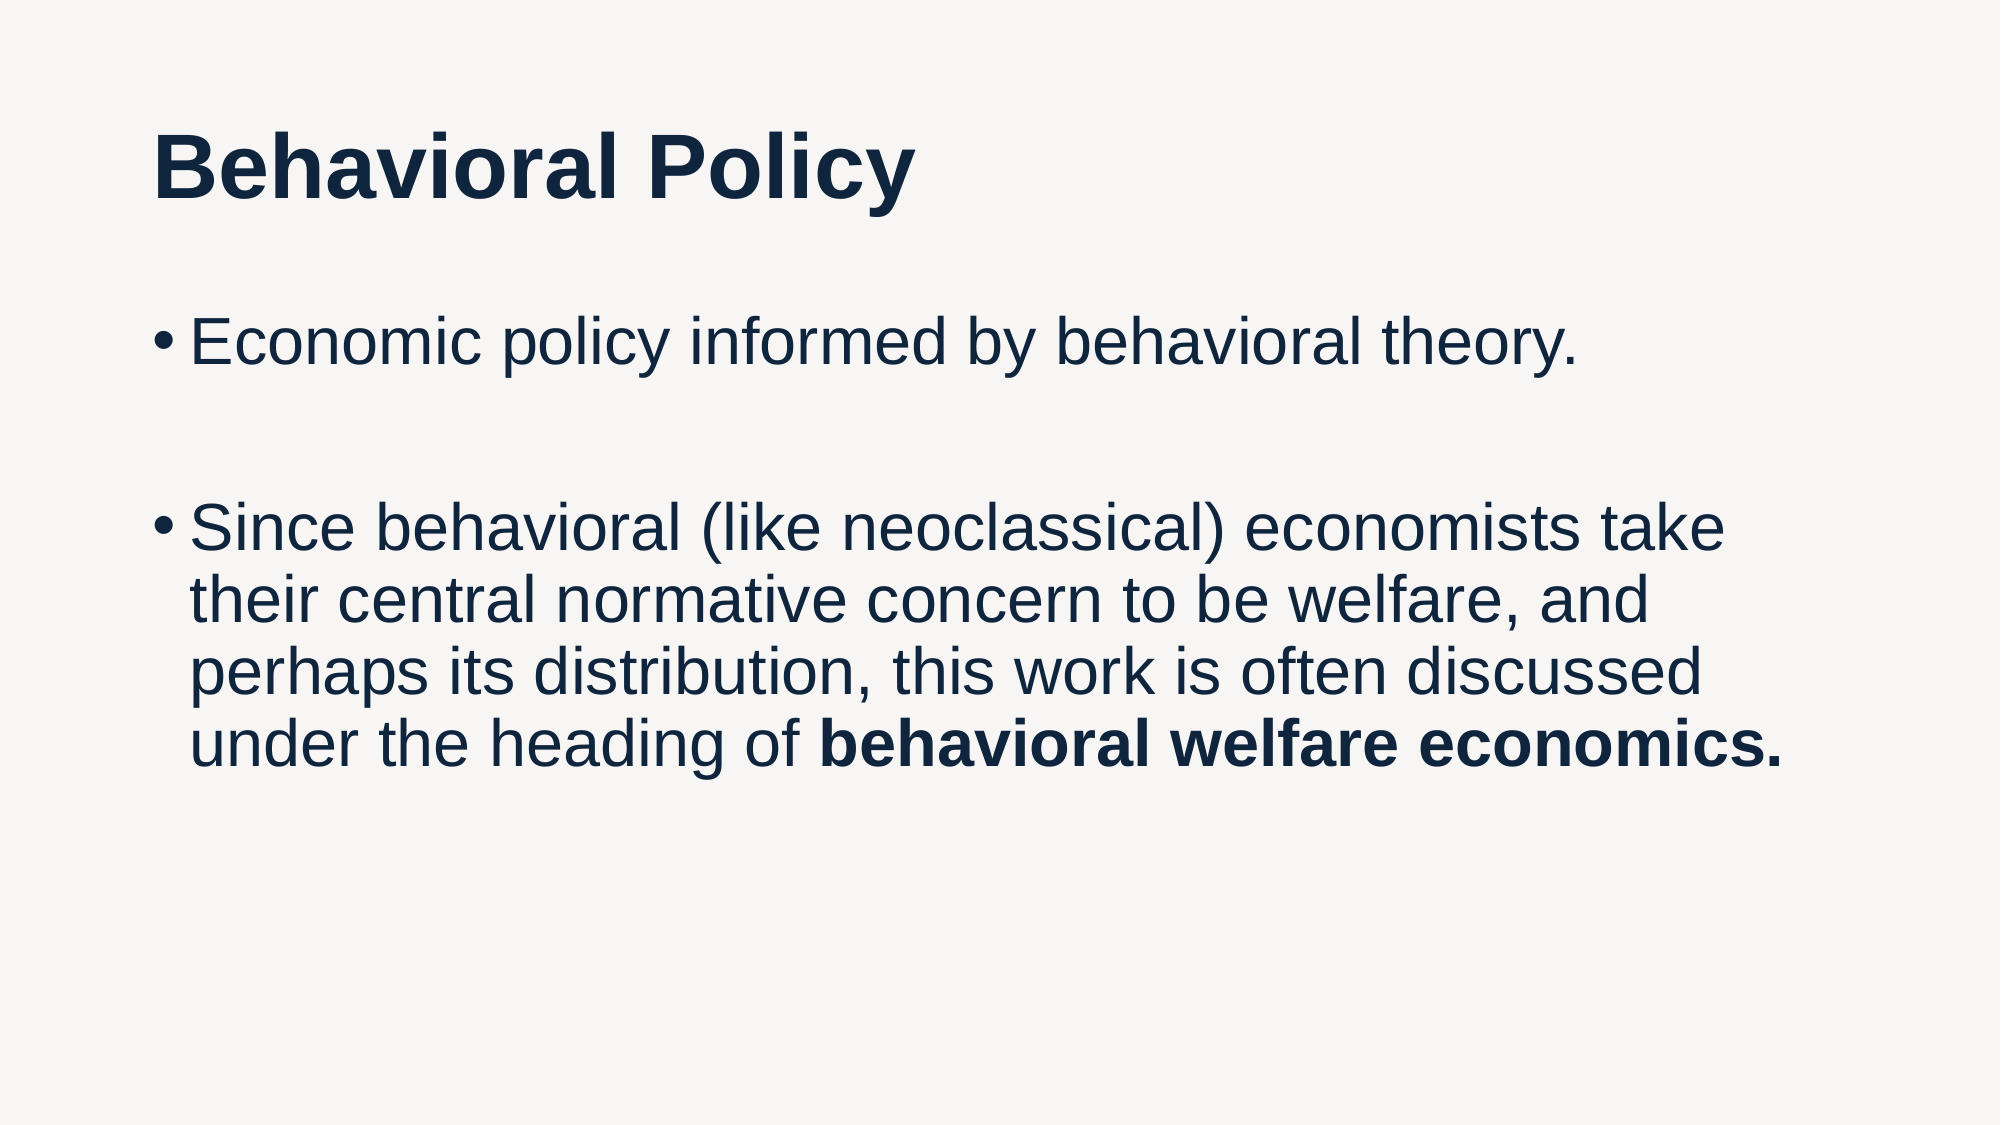

# Behavioral Policy
Economic policy informed by behavioral theory.

Since behavioral (like neoclassical) economists take their central normative concern to be welfare, and perhaps its distribution, this work is often discussed under the heading of behavioral welfare economics.